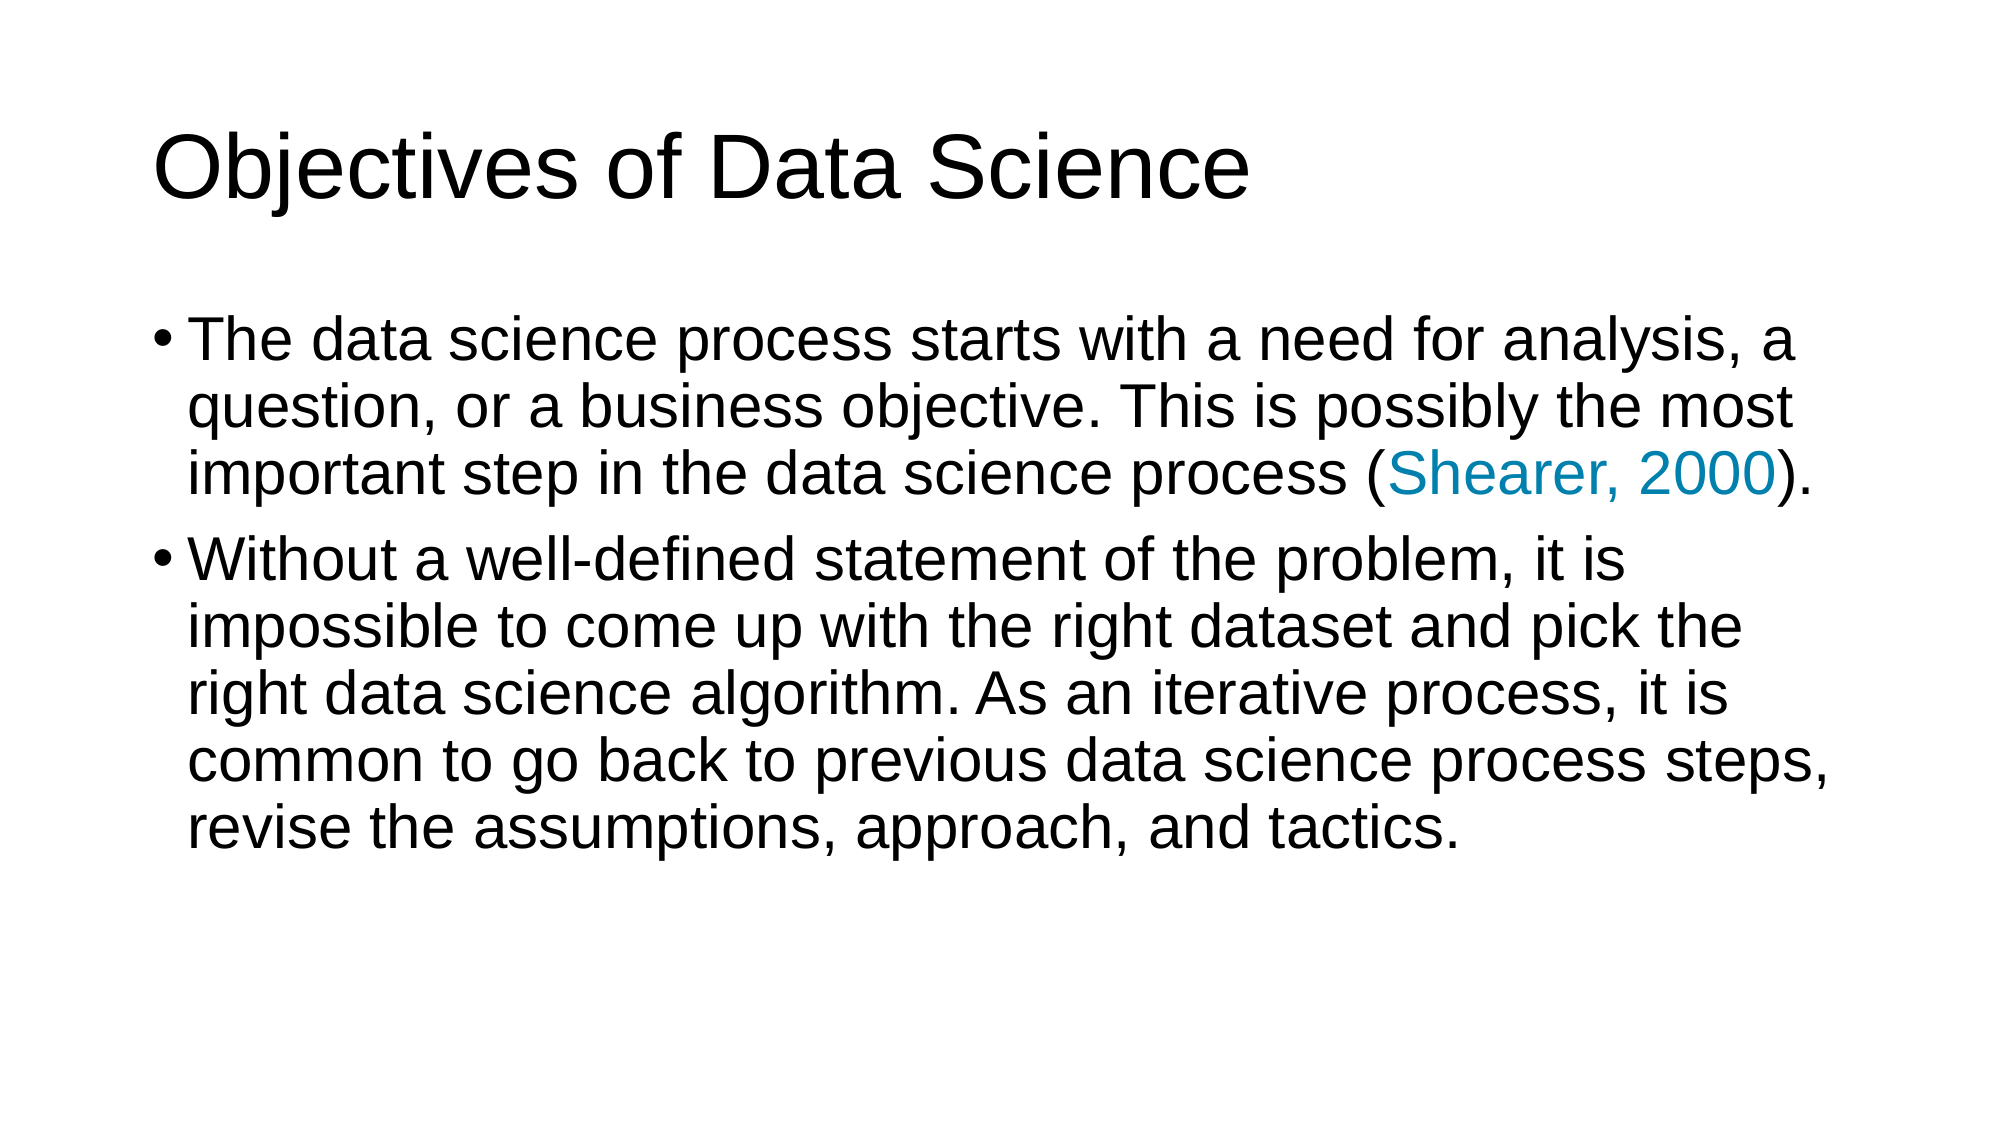

# Objectives of Data Science
The data science process starts with a need for analysis, a question, or a business objective. This is possibly the most important step in the data science process (Shearer, 2000).
Without a well-defined statement of the problem, it is impossible to come up with the right dataset and pick the right data science algorithm. As an iterative process, it is common to go back to previous data science process steps, revise the assumptions, approach, and tactics.